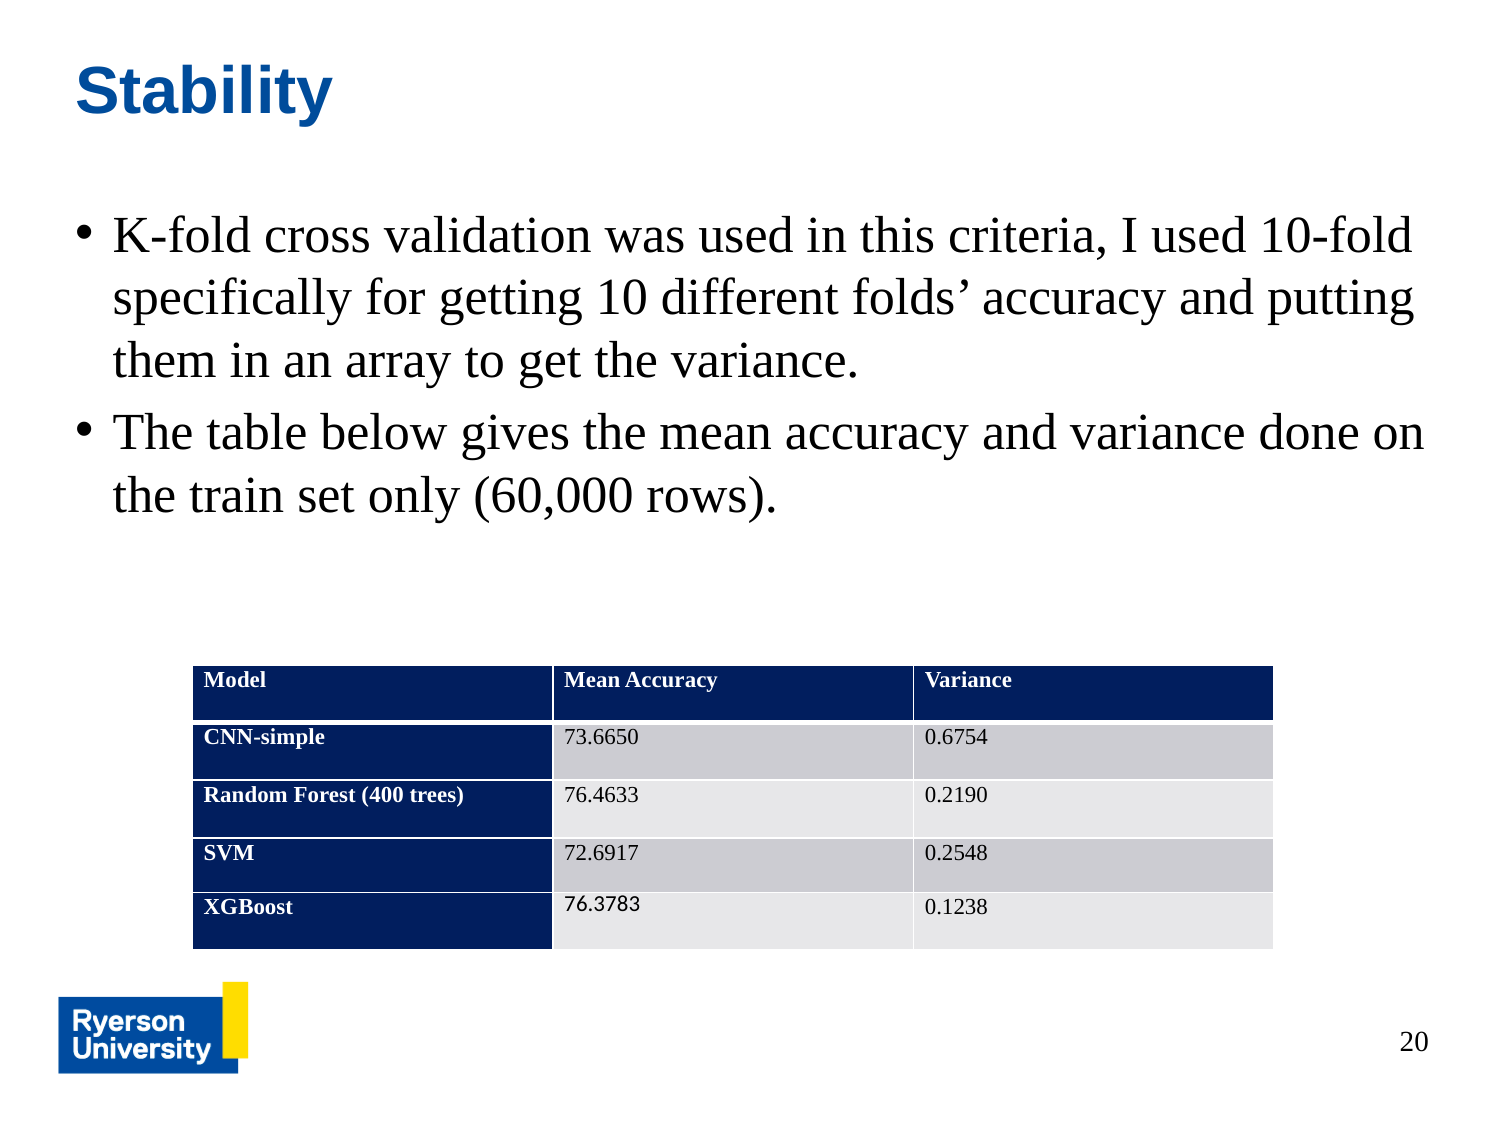

# Stability
K-fold cross validation was used in this criteria, I used 10-fold specifically for getting 10 different folds’ accuracy and putting them in an array to get the variance.
The table below gives the mean accuracy and variance done on the train set only (60,000 rows).

| Model | Mean Accuracy | Variance |
| --- | --- | --- |
| CNN-simple | 73.6650 | 0.6754 |
| Random Forest (400 trees) | 76.4633 | 0.2190 |
| SVM | 72.6917 | 0.2548 |
| XGBoost | 76.3783 | 0.1238 |
20